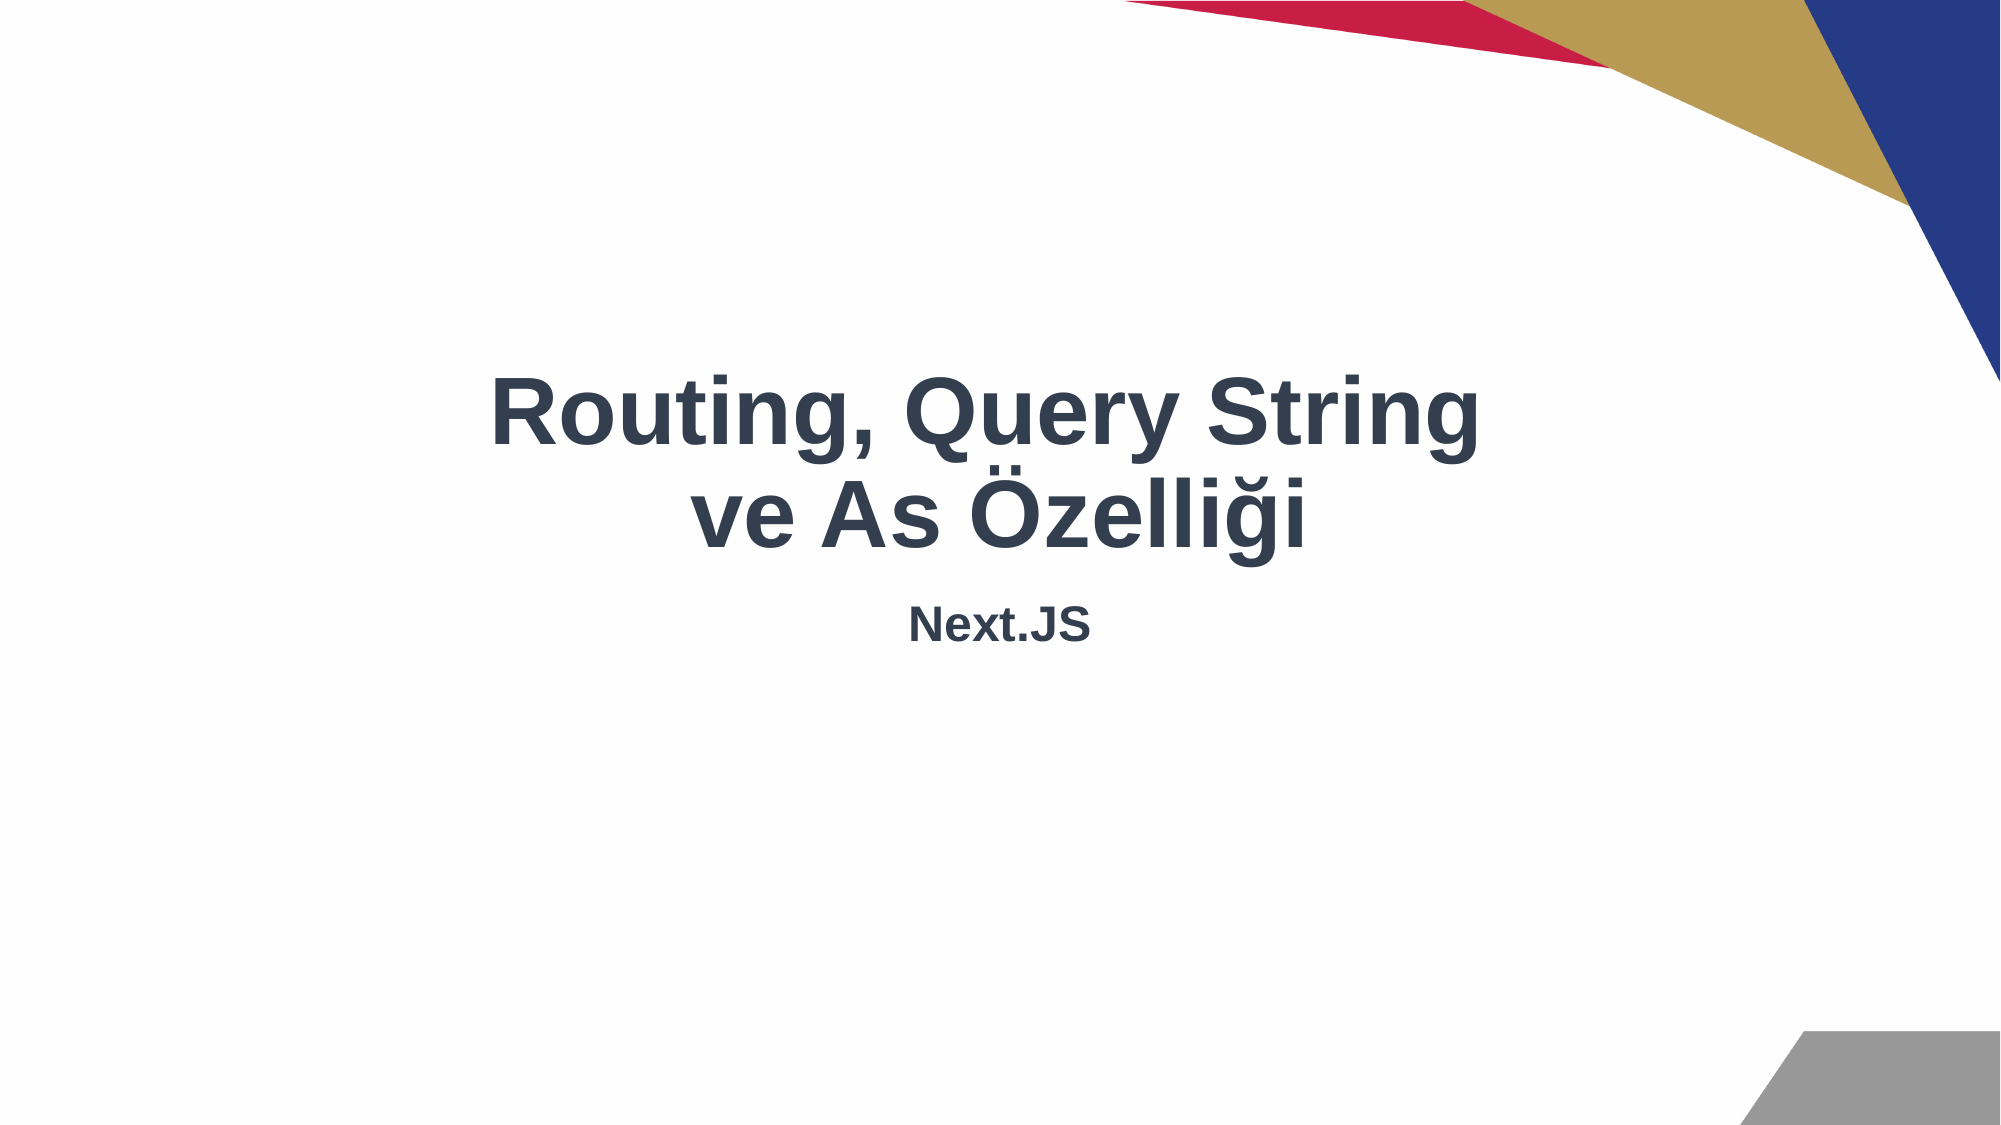

# Routing, Query String ve As Özelliği
Next.JS